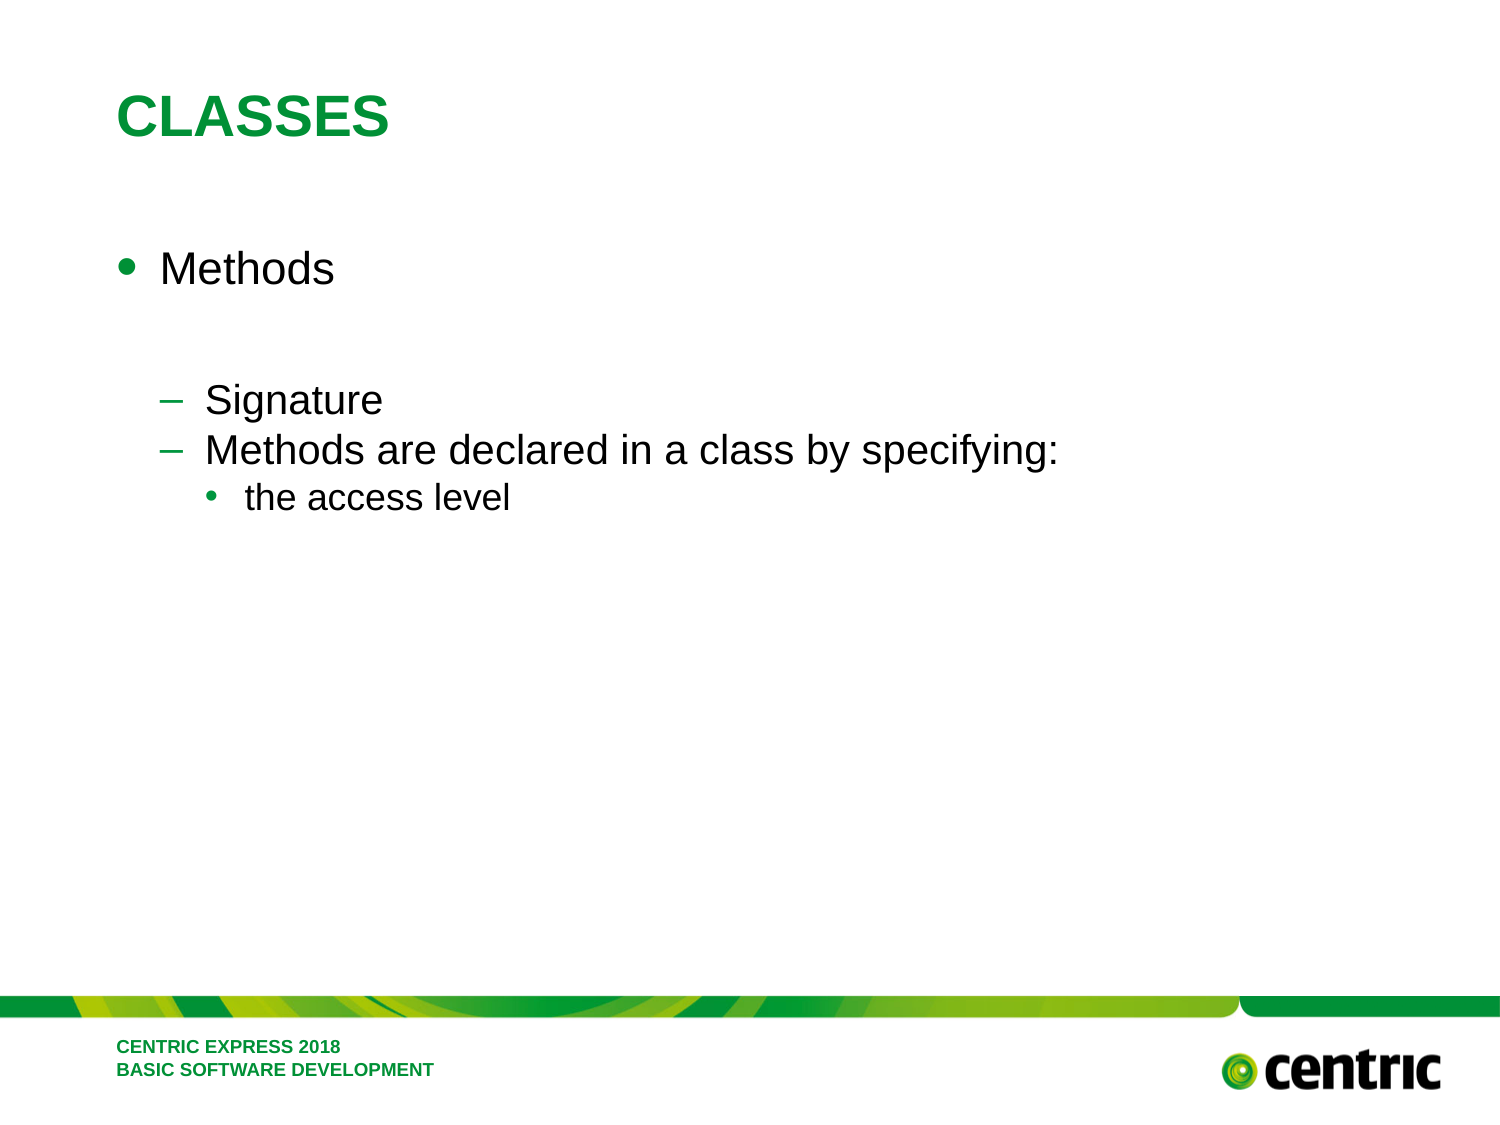

# Classes
Methods

Signature
Methods are declared in a class by specifying:
 the access level

CENTRIC EXPRESS 2018                               BASIC SOFTWARE DEVELOPMENT
February 26, 2018